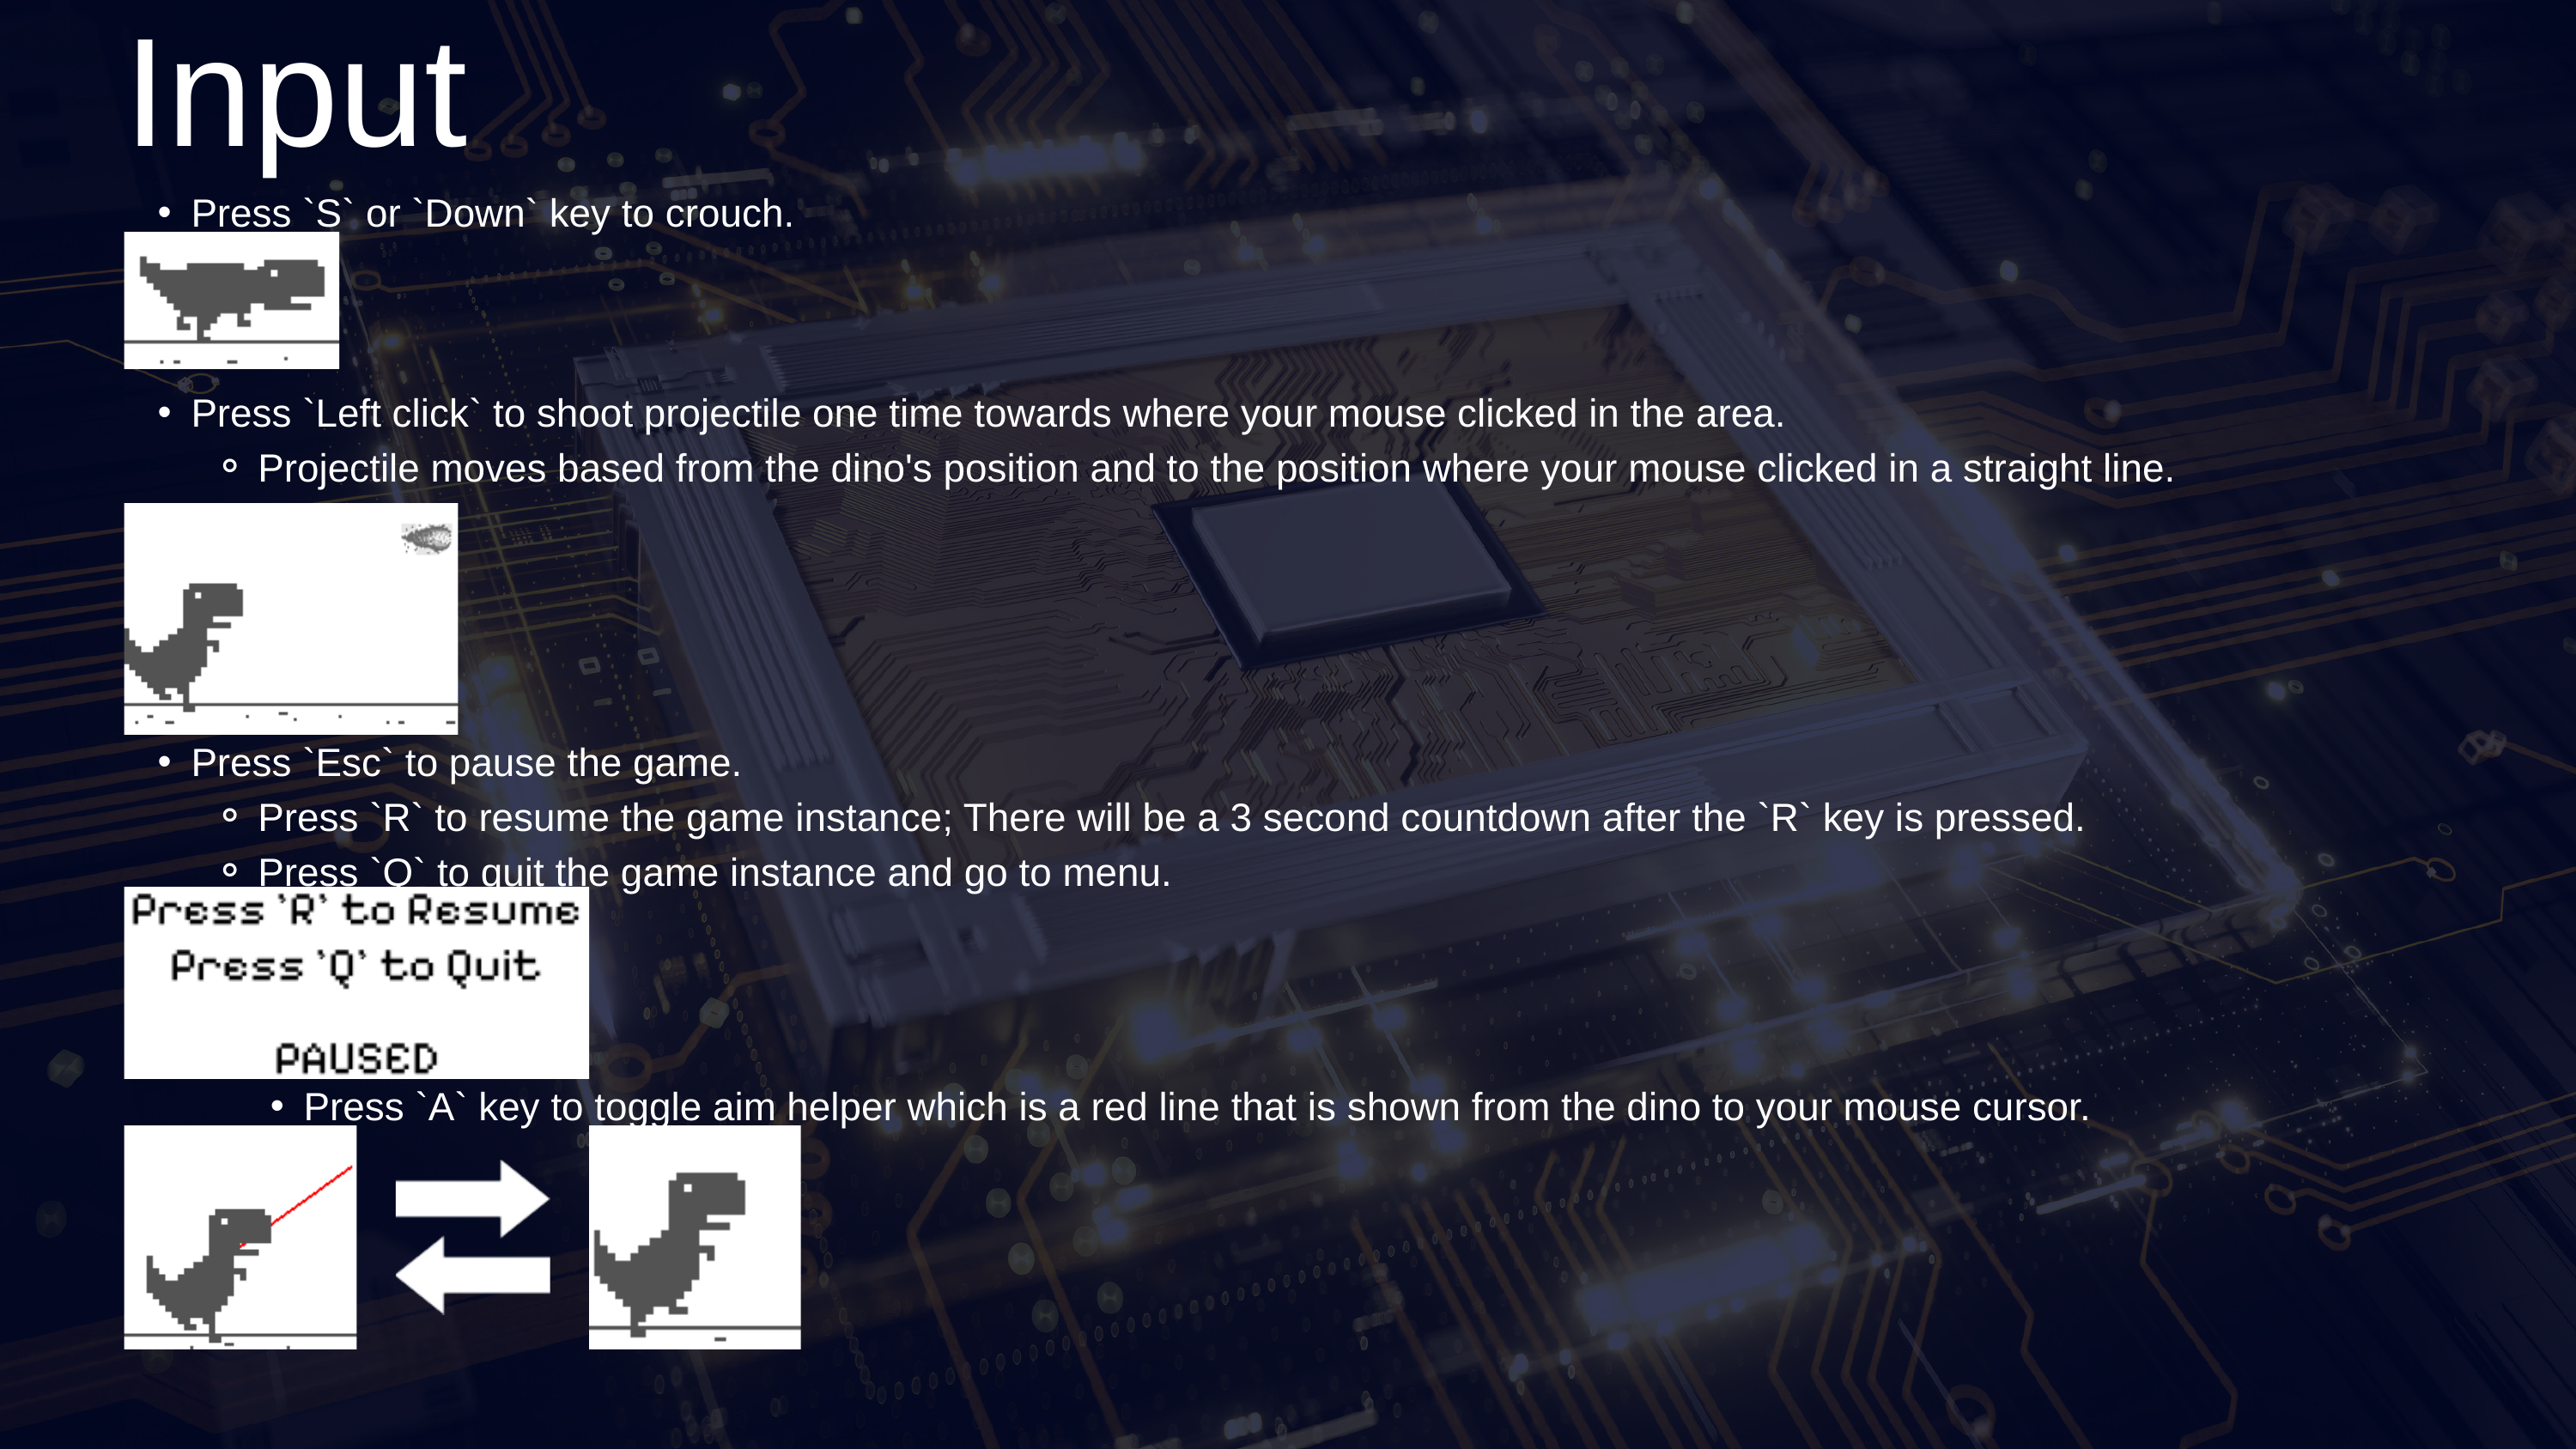

Input
Press `S` or `Down` key to crouch.

Press `Left click` to shoot projectile one time towards where your mouse clicked in the area.
Projectile moves based from the dino's position and to the position where your mouse clicked in a straight line.

Press `Esc` to pause the game.
Press `R` to resume the game instance; There will be a 3 second countdown after the `R` key is pressed.
Press `Q` to quit the game instance and go to menu.

Press `A` key to toggle aim helper which is a red line that is shown from the dino to your mouse cursor.